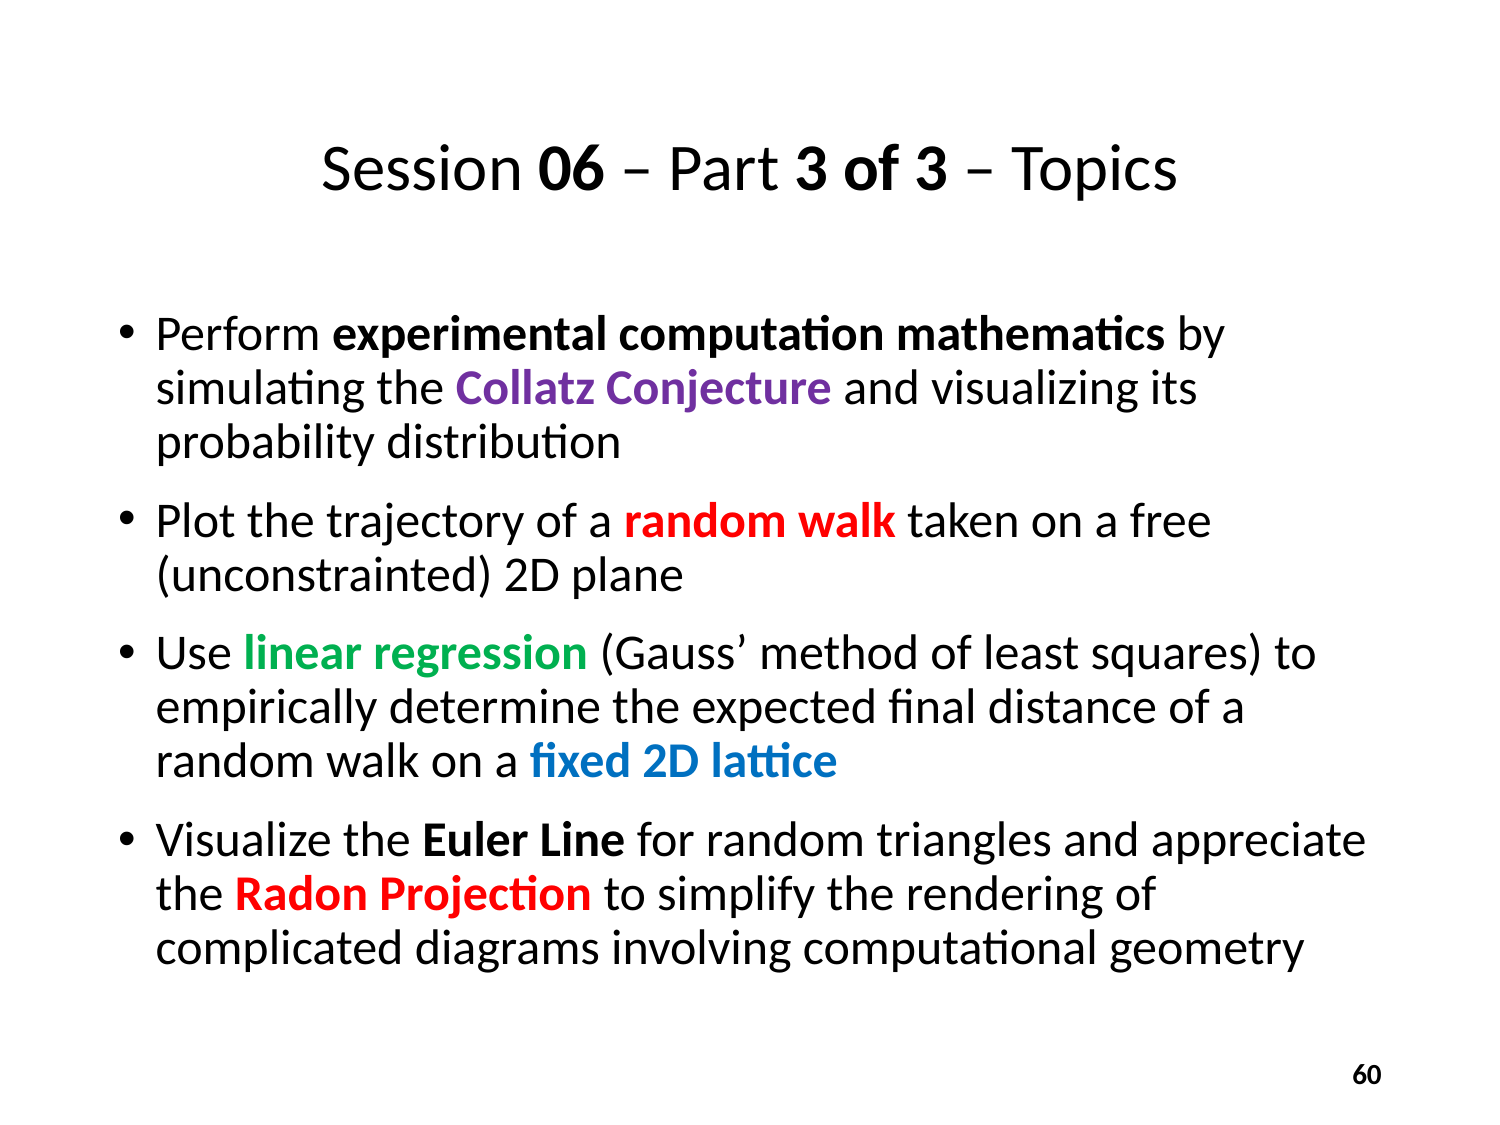

# Session 06 – Part 3 of 3 – Topics
Perform experimental computation mathematics by simulating the Collatz Conjecture and visualizing its probability distribution
Plot the trajectory of a random walk taken on a free (unconstrainted) 2D plane
Use linear regression (Gauss’ method of least squares) to empirically determine the expected final distance of a random walk on a fixed 2D lattice
Visualize the Euler Line for random triangles and appreciate the Radon Projection to simplify the rendering of complicated diagrams involving computational geometry
60